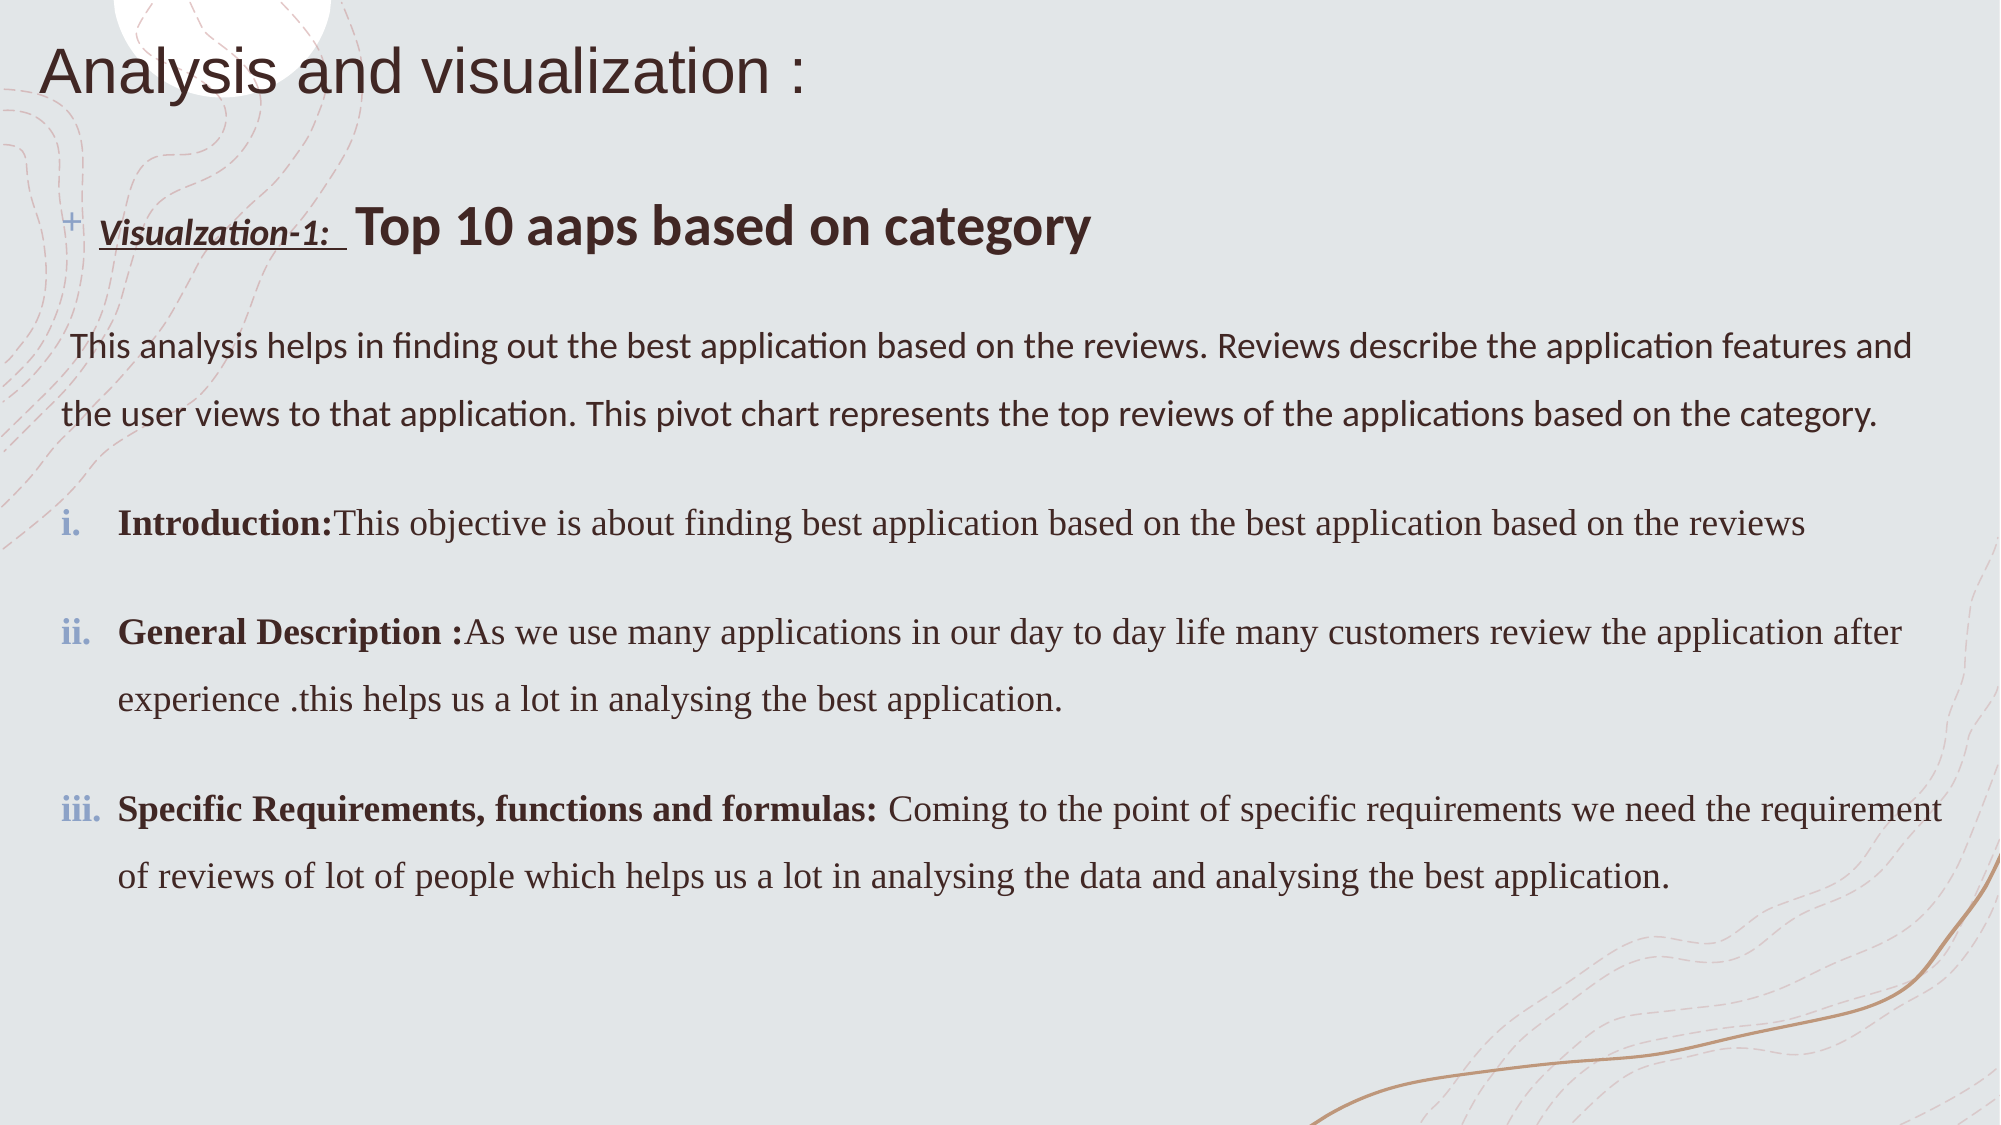

# Analysis and visualization :
Visualzation-1:   Top 10 aaps based on category
 This analysis helps in finding out the best application based on the reviews. Reviews describe the application features and the user views to that application. This pivot chart represents the top reviews of the applications based on the category.
Introduction:This objective is about finding best application based on the best application based on the reviews
General Description :As we use many applications in our day to day life many customers review the application after experience .this helps us a lot in analysing the best application.
Specific Requirements, functions and formulas: Coming to the point of specific requirements we need the requirement of reviews of lot of people which helps us a lot in analysing the data and analysing the best application.